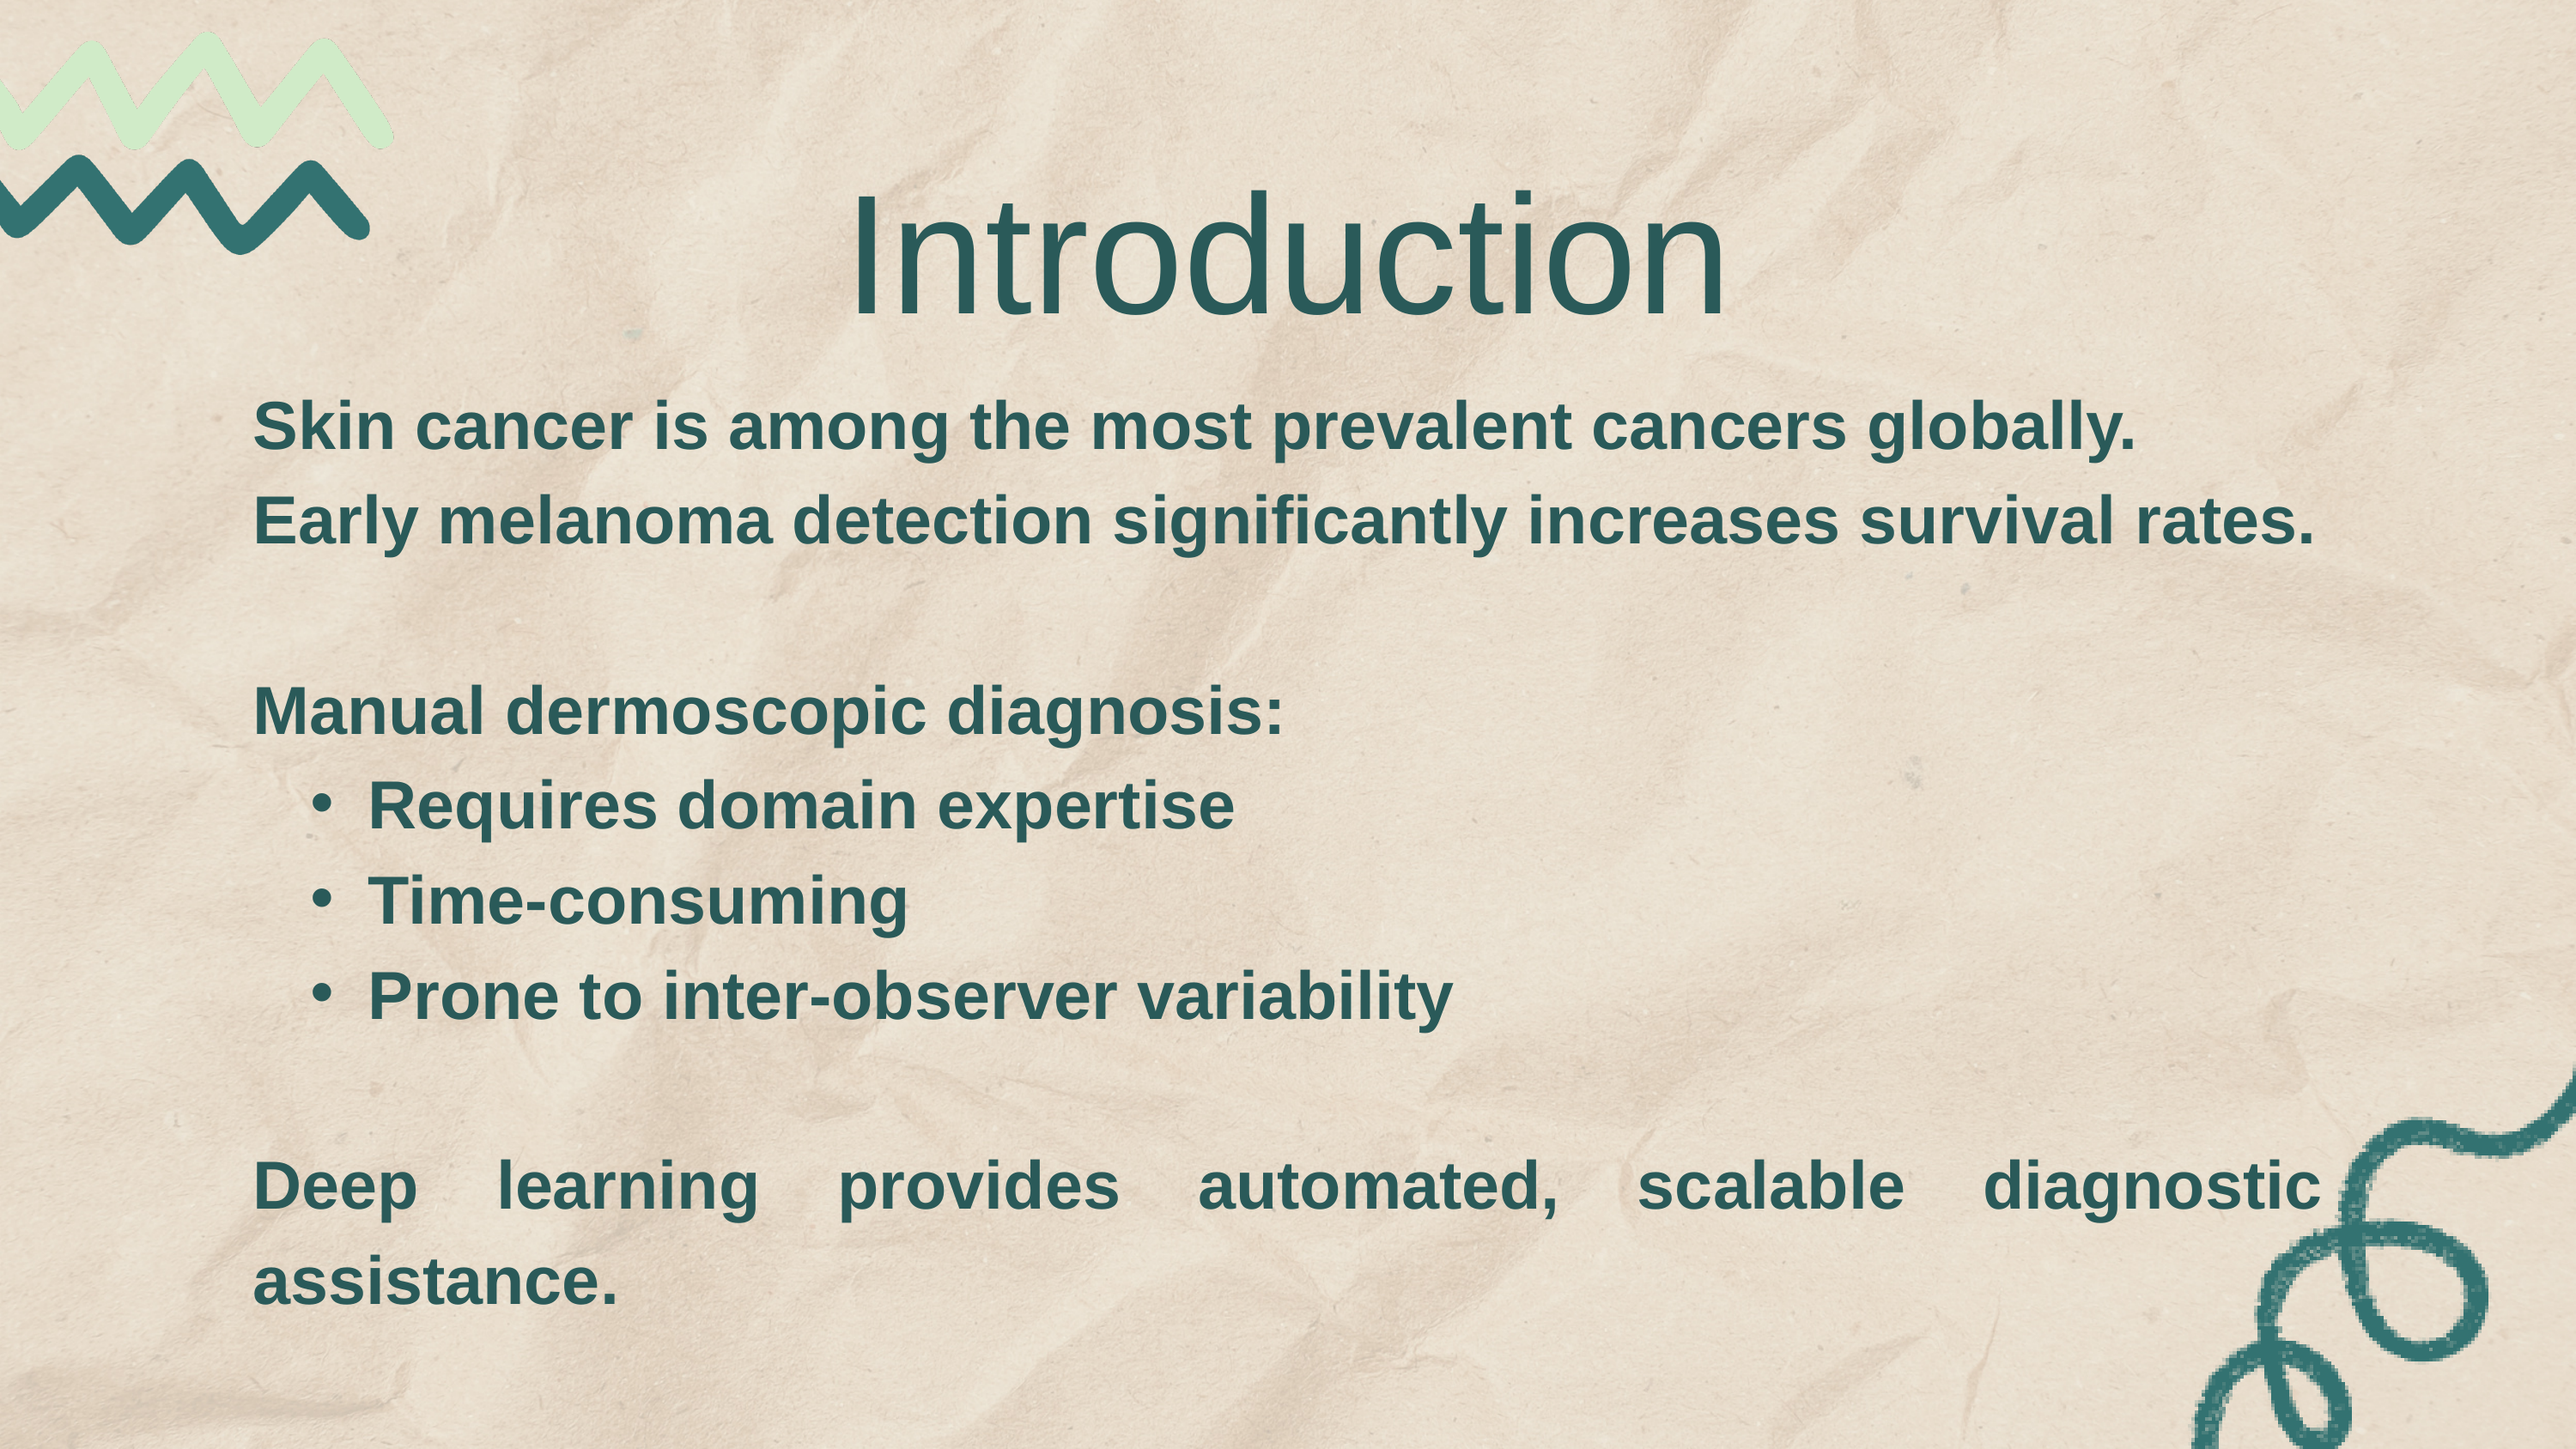

Introduction
Skin cancer is among the most prevalent cancers globally.
Early melanoma detection significantly increases survival rates.

Manual dermoscopic diagnosis:
Requires domain expertise
Time-consuming
Prone to inter-observer variability

Deep learning provides automated, scalable diagnostic assistance.